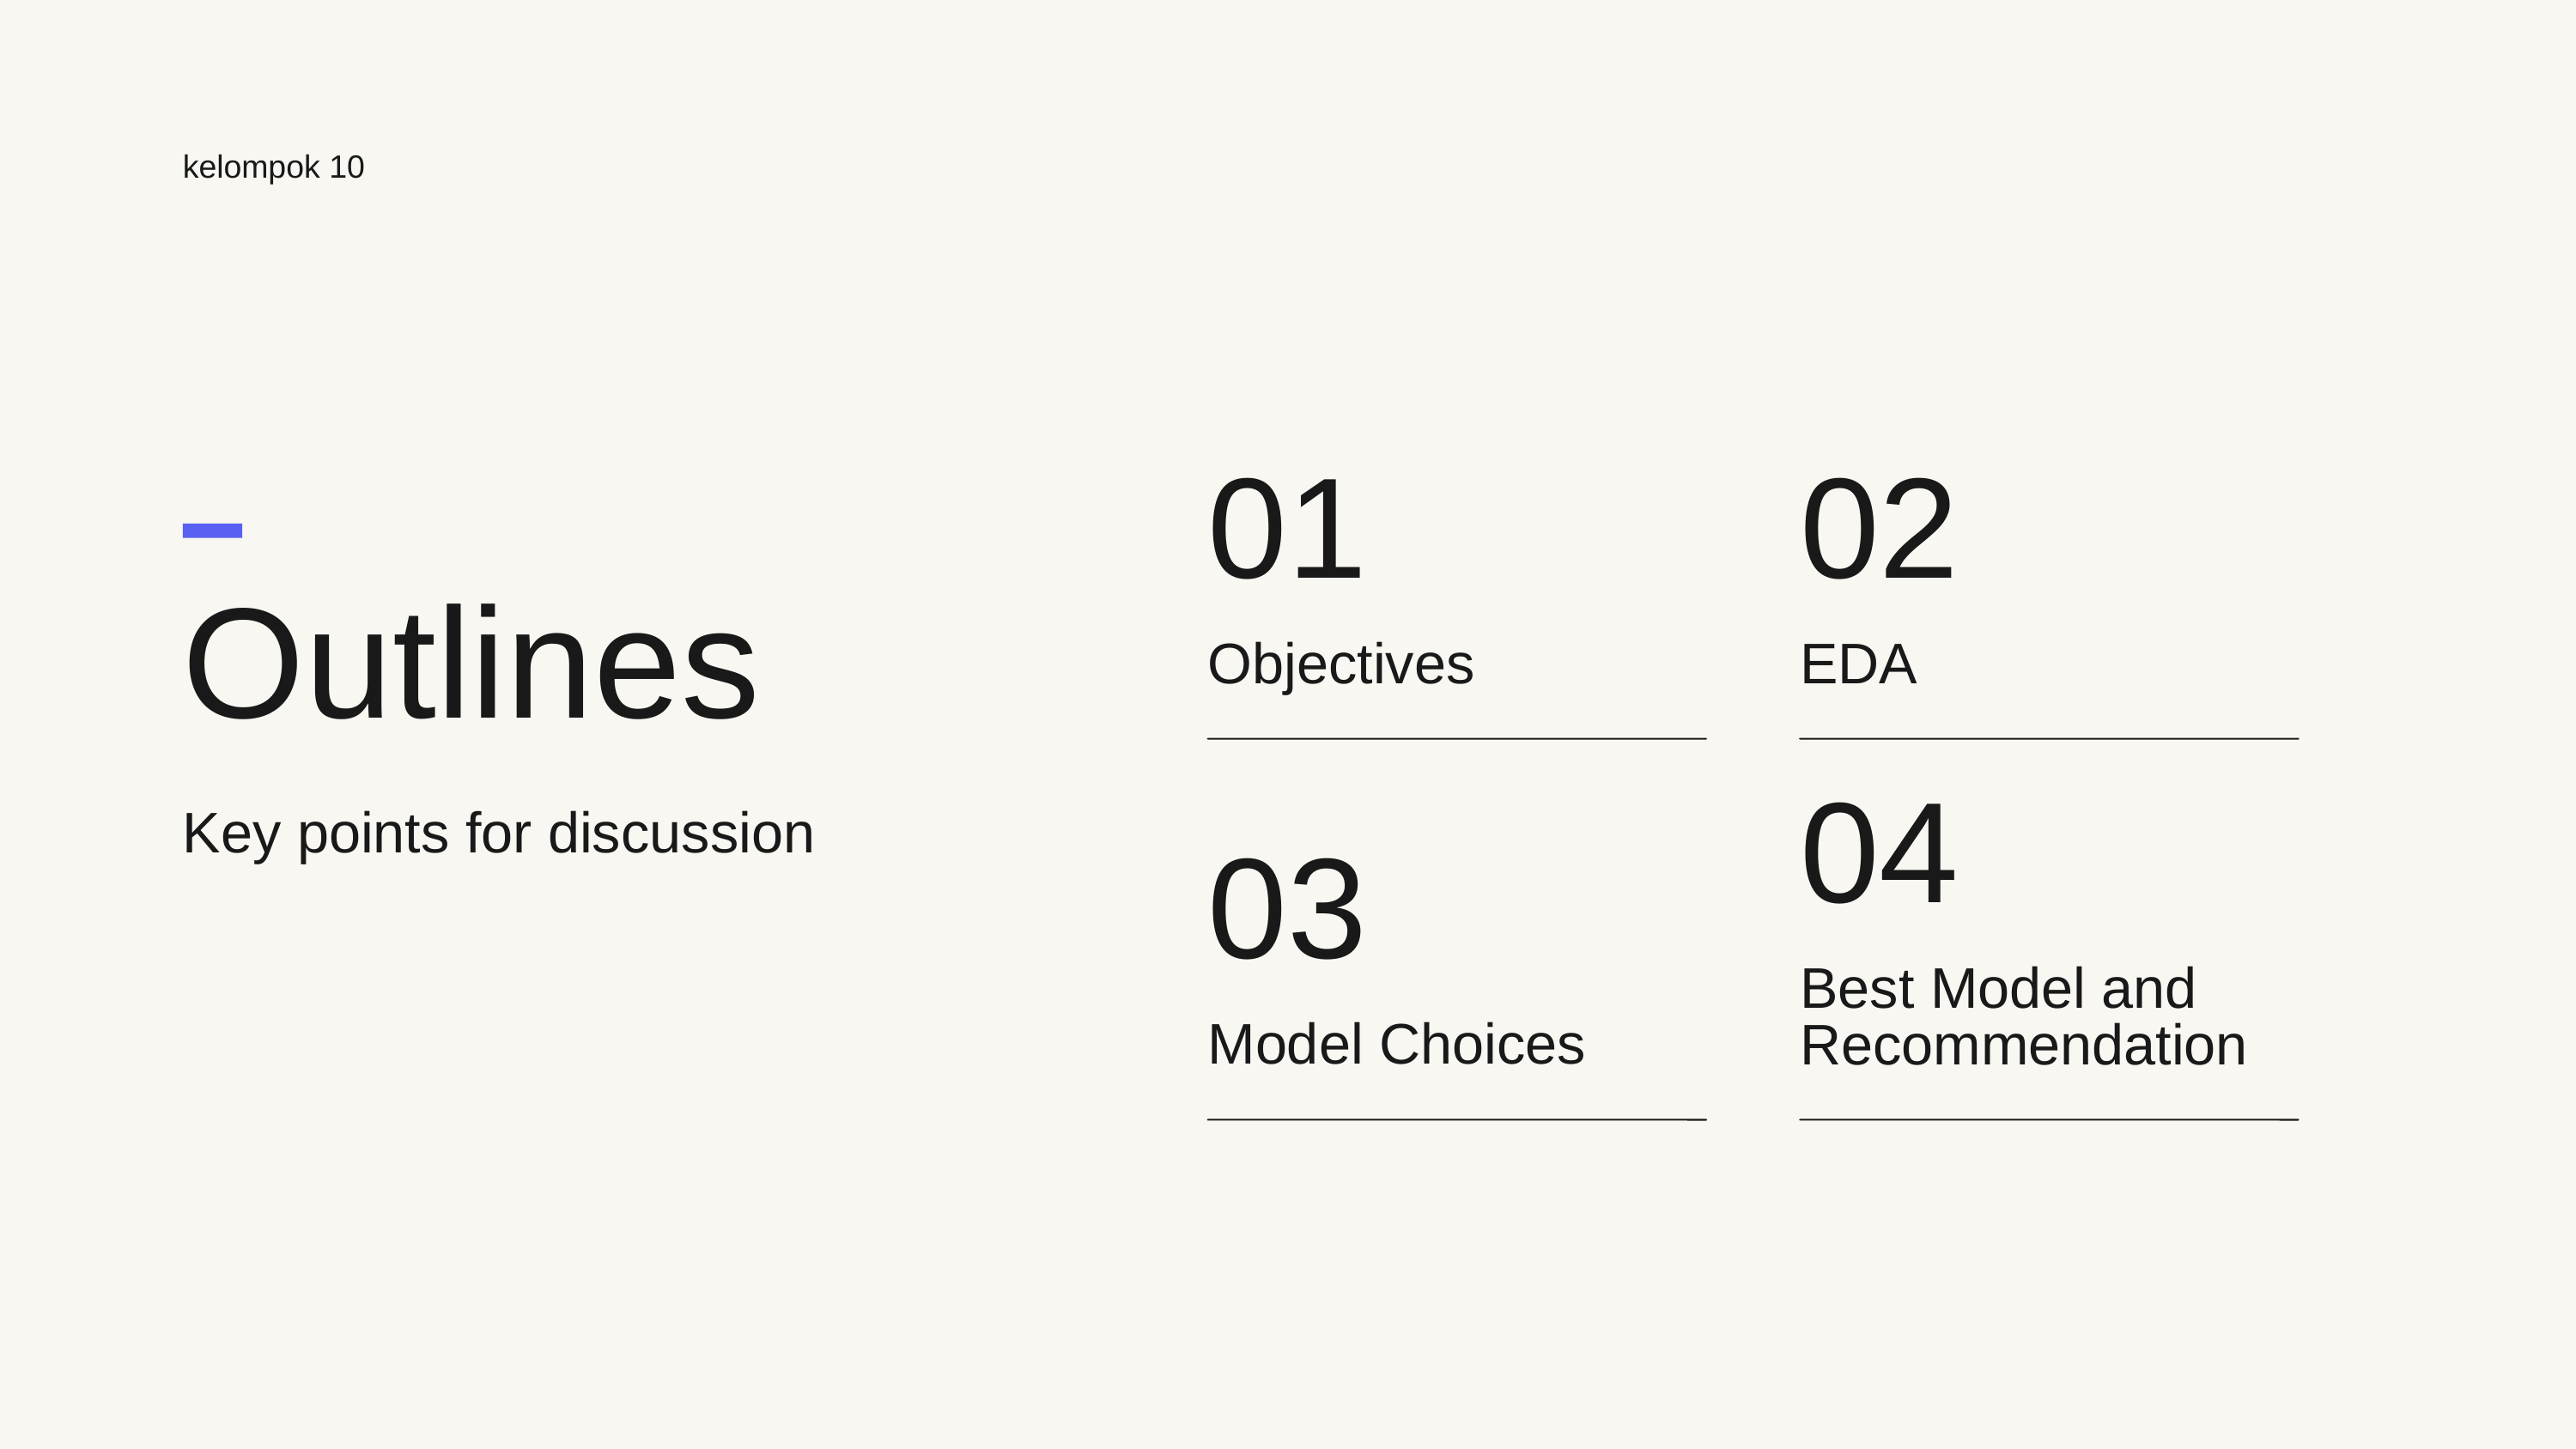

kelompok 10
01
Objectives

02
EDA

Outlines
Key points for discussion
04
Best Model and Recommendation

03
Model Choices